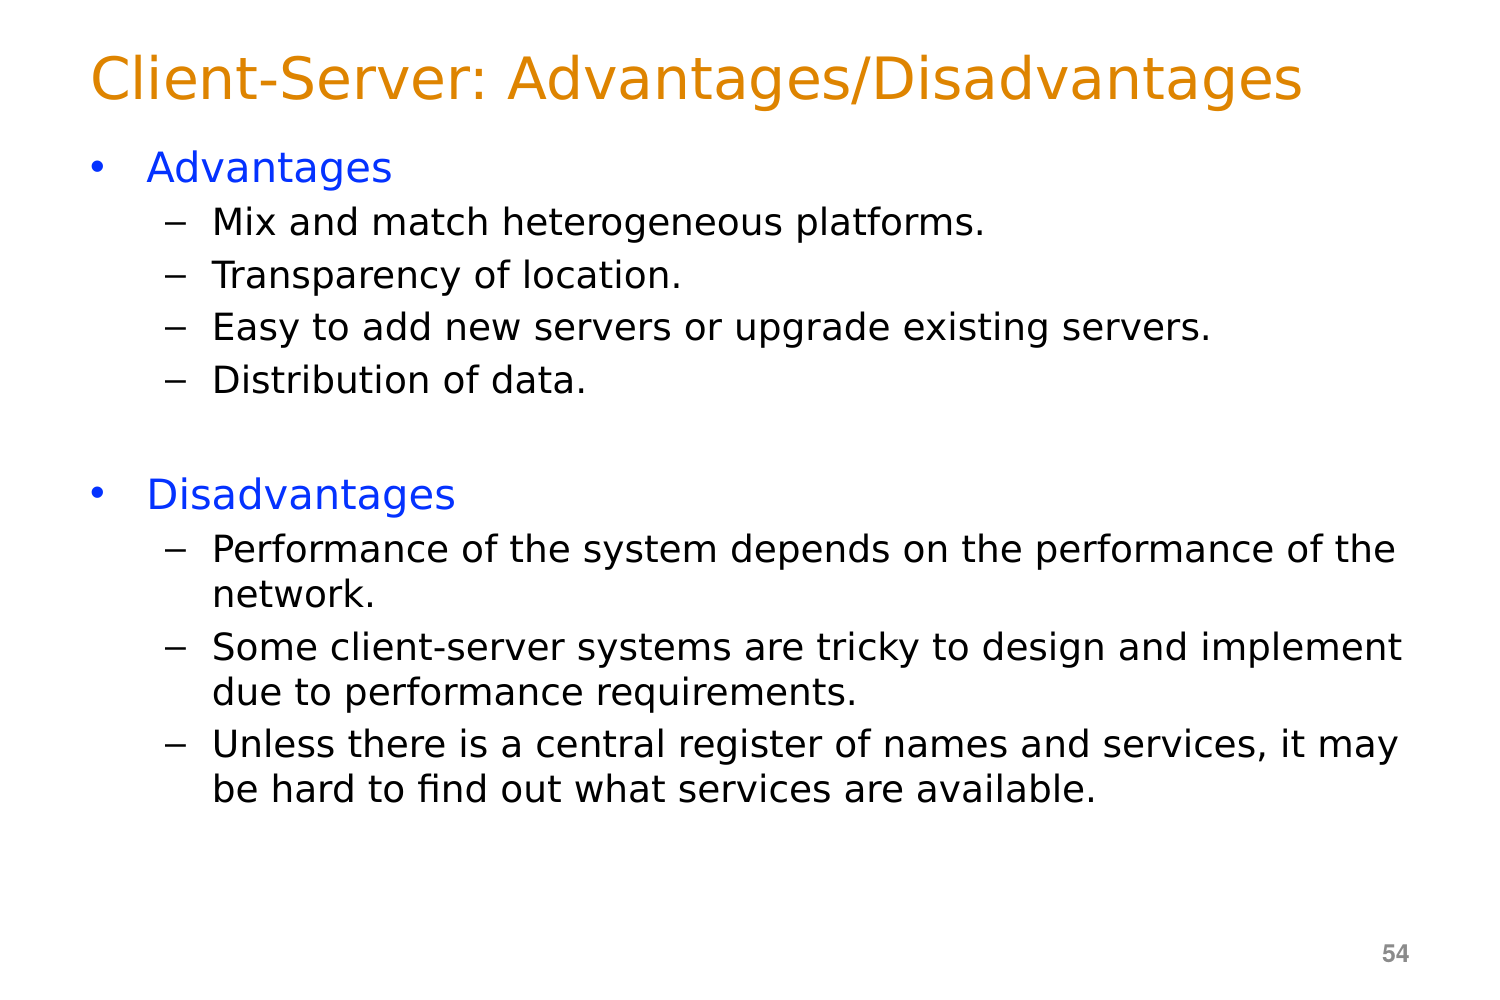

# Client-Server: Advantages/Disadvantages
Advantages
Mix and match heterogeneous platforms.
Transparency of location.
Easy to add new servers or upgrade existing servers.
Distribution of data.

Disadvantages
Performance of the system depends on the performance of the network.
Some client-server systems are tricky to design and implement due to performance requirements.
Unless there is a central register of names and services, it may be hard to find out what services are available.

54